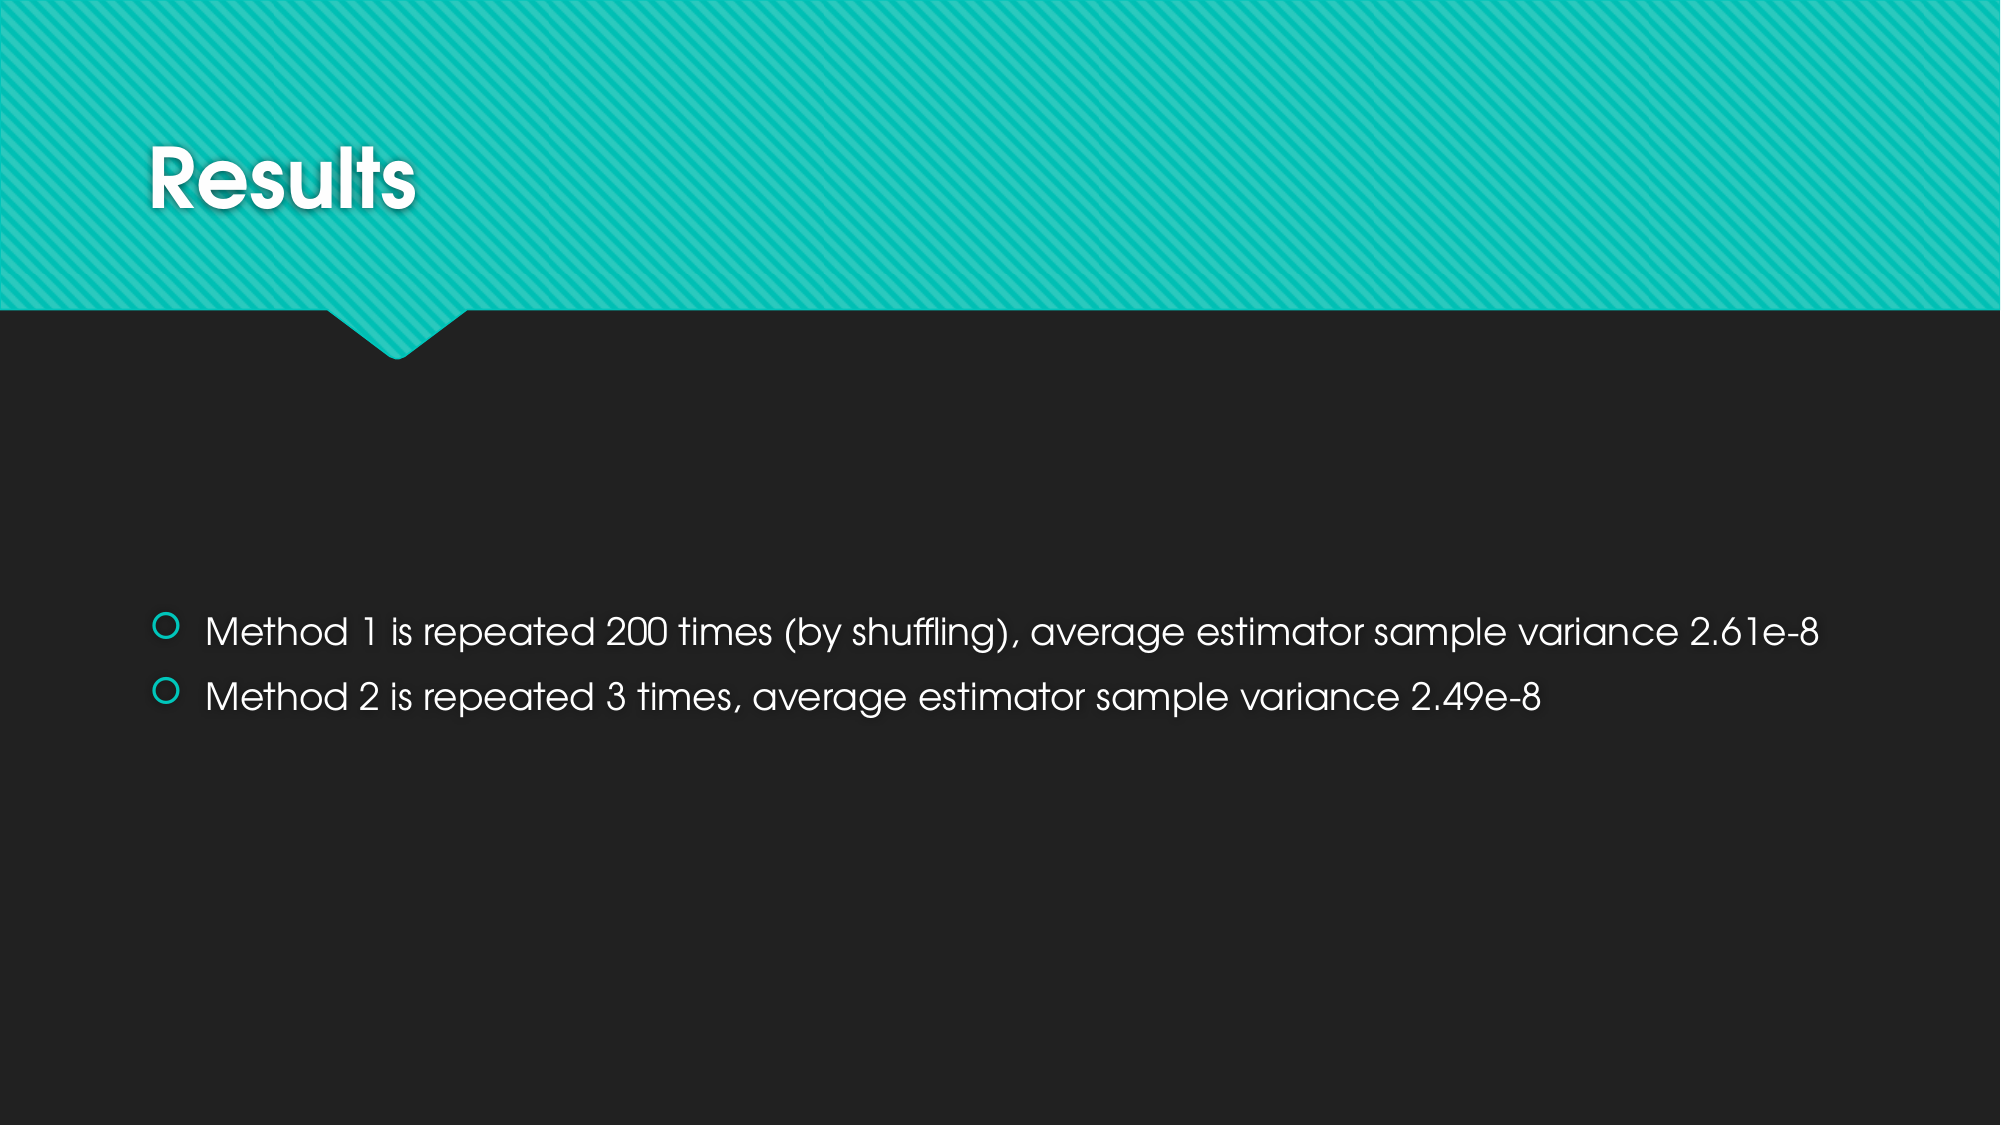

# Results
Method 1 is repeated 200 times (by shuffling), average estimator sample variance 2.61e-8
Method 2 is repeated 3 times, average estimator sample variance 2.49e-8